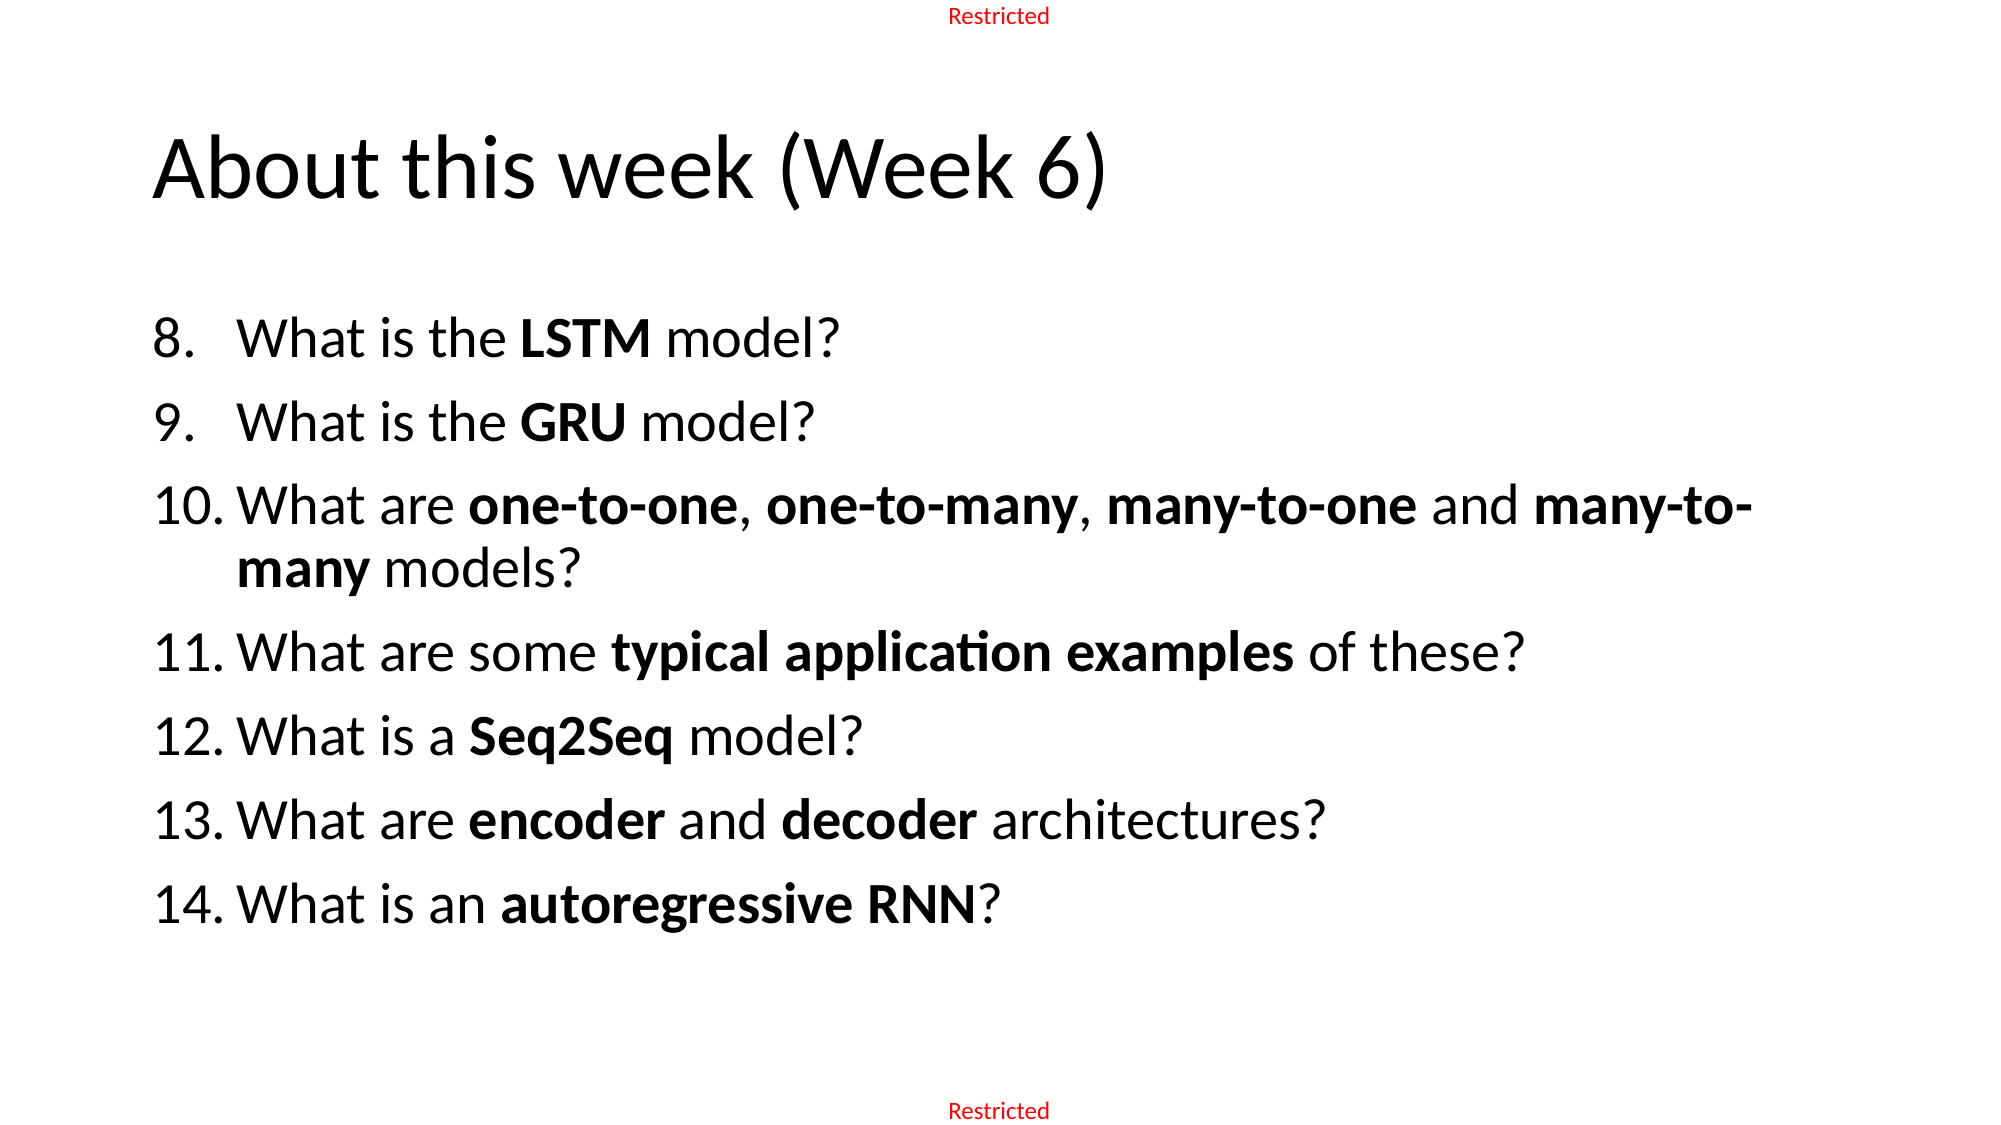

# About this week (Week 6)
What is the LSTM model?
What is the GRU model?
What are one-to-one, one-to-many, many-to-one and many-to-many models?
What are some typical application examples of these?
What is a Seq2Seq model?
What are encoder and decoder architectures?
What is an autoregressive RNN?